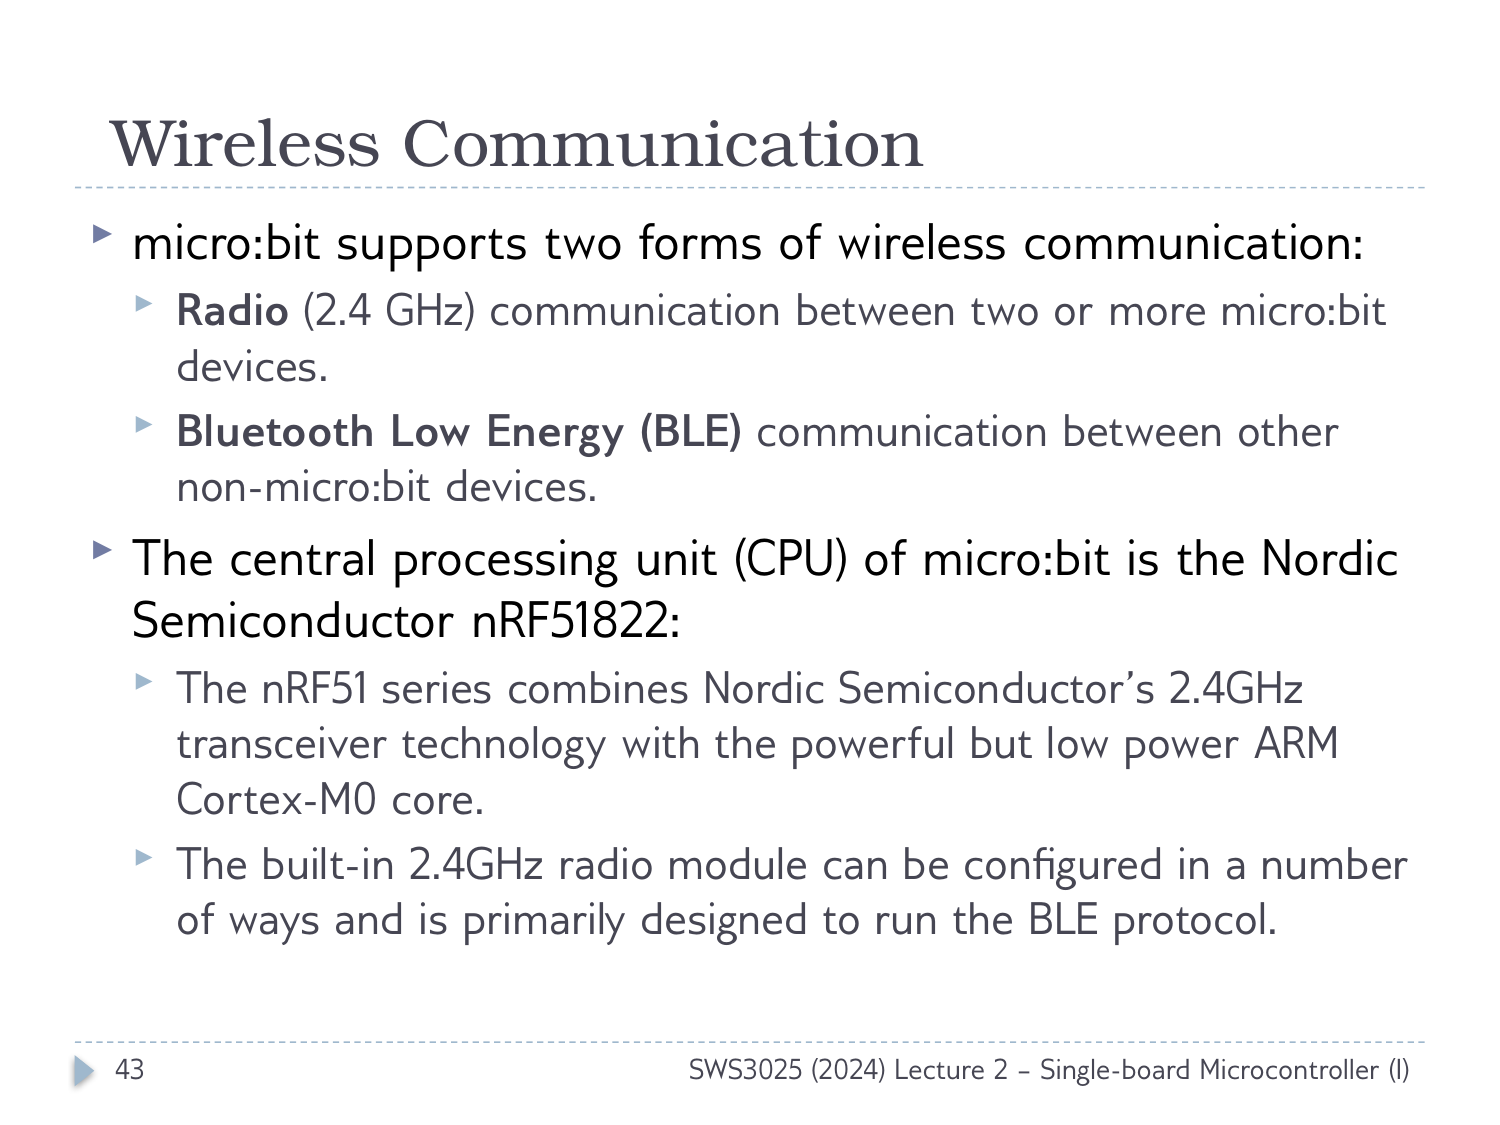

# Wireless Communication
micro:bit supports two forms of wireless communication:
Radio (2.4 GHz) communication between two or more micro:bit devices.
Bluetooth Low Energy (BLE) communication between other non-micro:bit devices.
The central processing unit (CPU) of micro:bit is the Nordic Semiconductor nRF51822:
The nRF51 series combines Nordic Semiconductor’s 2.4GHz transceiver technology with the powerful but low power ARM Cortex-M0 core.
The built-in 2.4GHz radio module can be configured in a number of ways and is primarily designed to run the BLE protocol.
43
SWS3025 (2024) Lecture 2 – Single-board Microcontroller (I)